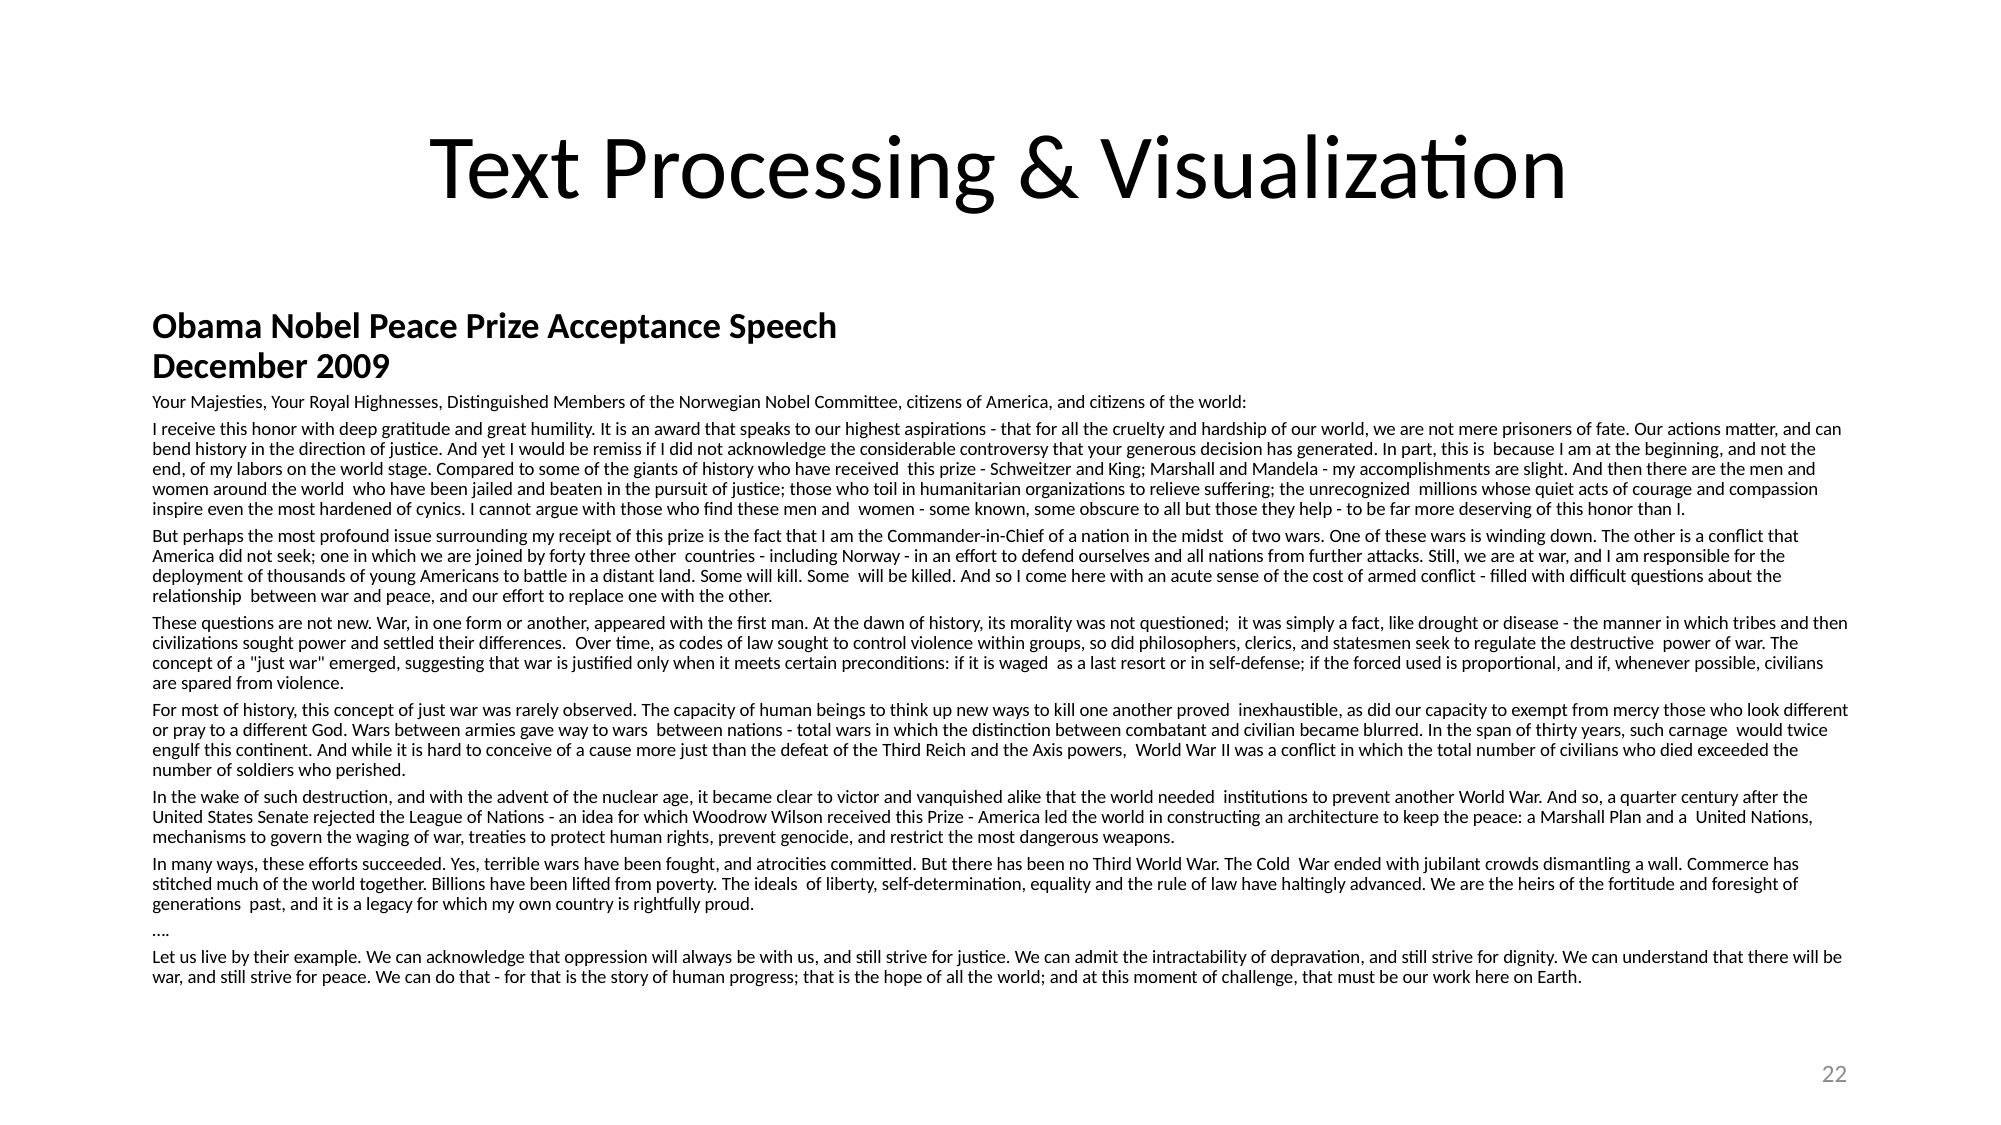

# Text Processing & Visualization
Obama Nobel Peace Prize Acceptance Speech
December 2009
Your Majesties, Your Royal Highnesses, Distinguished Members of the Norwegian Nobel Committee, citizens of America, and citizens of the world:
I receive this honor with deep gratitude and great humility. It is an award that speaks to our highest aspirations - that for all the cruelty and hardship of our world, we are not mere prisoners of fate. Our actions matter, and can bend history in the direction of justice. And yet I would be remiss if I did not acknowledge the considerable controversy that your generous decision has generated. In part, this is  because I am at the beginning, and not the end, of my labors on the world stage. Compared to some of the giants of history who have received  this prize - Schweitzer and King; Marshall and Mandela - my accomplishments are slight. And then there are the men and women around the world  who have been jailed and beaten in the pursuit of justice; those who toil in humanitarian organizations to relieve suffering; the unrecognized  millions whose quiet acts of courage and compassion inspire even the most hardened of cynics. I cannot argue with those who find these men and  women - some known, some obscure to all but those they help - to be far more deserving of this honor than I.
But perhaps the most profound issue surrounding my receipt of this prize is the fact that I am the Commander-in-Chief of a nation in the midst  of two wars. One of these wars is winding down. The other is a conflict that America did not seek; one in which we are joined by forty three other  countries - including Norway - in an effort to defend ourselves and all nations from further attacks. Still, we are at war, and I am responsible for the deployment of thousands of young Americans to battle in a distant land. Some will kill. Some  will be killed. And so I come here with an acute sense of the cost of armed conflict - filled with difficult questions about the relationship  between war and peace, and our effort to replace one with the other.
These questions are not new. War, in one form or another, appeared with the first man. At the dawn of history, its morality was not questioned;  it was simply a fact, like drought or disease - the manner in which tribes and then civilizations sought power and settled their differences.  Over time, as codes of law sought to control violence within groups, so did philosophers, clerics, and statesmen seek to regulate the destructive  power of war. The concept of a "just war" emerged, suggesting that war is justified only when it meets certain preconditions: if it is waged  as a last resort or in self-defense; if the forced used is proportional, and if, whenever possible, civilians are spared from violence.
For most of history, this concept of just war was rarely observed. The capacity of human beings to think up new ways to kill one another proved  inexhaustible, as did our capacity to exempt from mercy those who look different or pray to a different God. Wars between armies gave way to wars  between nations - total wars in which the distinction between combatant and civilian became blurred. In the span of thirty years, such carnage  would twice engulf this continent. And while it is hard to conceive of a cause more just than the defeat of the Third Reich and the Axis powers,  World War II was a conflict in which the total number of civilians who died exceeded the number of soldiers who perished.
In the wake of such destruction, and with the advent of the nuclear age, it became clear to victor and vanquished alike that the world needed  institutions to prevent another World War. And so, a quarter century after the United States Senate rejected the League of Nations - an idea for which Woodrow Wilson received this Prize - America led the world in constructing an architecture to keep the peace: a Marshall Plan and a  United Nations, mechanisms to govern the waging of war, treaties to protect human rights, prevent genocide, and restrict the most dangerous weapons.
In many ways, these efforts succeeded. Yes, terrible wars have been fought, and atrocities committed. But there has been no Third World War. The Cold  War ended with jubilant crowds dismantling a wall. Commerce has stitched much of the world together. Billions have been lifted from poverty. The ideals  of liberty, self-determination, equality and the rule of law have haltingly advanced. We are the heirs of the fortitude and foresight of generations  past, and it is a legacy for which my own country is rightfully proud.
….
Let us live by their example. We can acknowledge that oppression will always be with us, and still strive for justice. We can admit the intractability of depravation, and still strive for dignity. We can understand that there will be war, and still strive for peace. We can do that - for that is the story of human progress; that is the hope of all the world; and at this moment of challenge, that must be our work here on Earth.
22